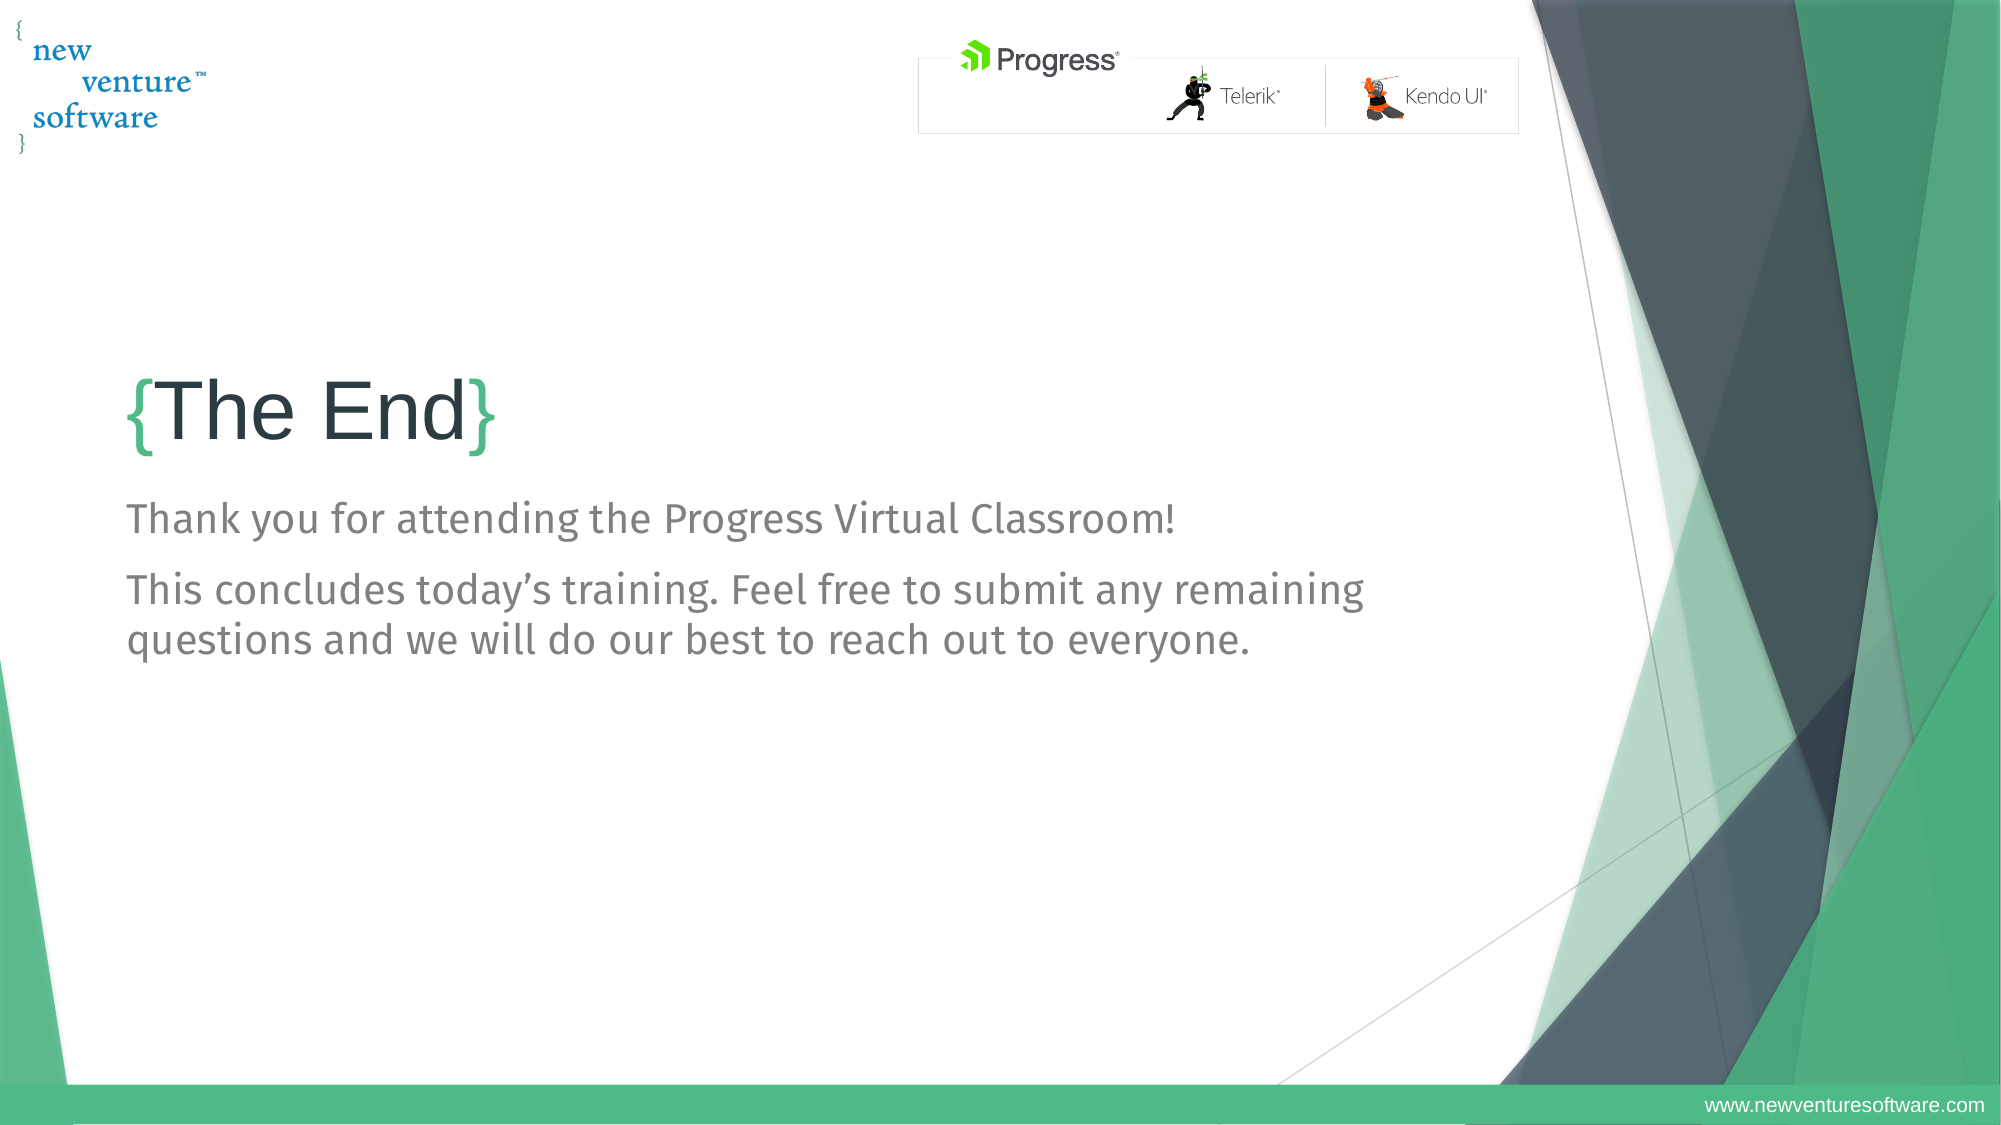

# {The End}
Thank you for attending the Progress Virtual Classroom!
This concludes today’s training. Feel free to submit any remaining questions and we will do our best to reach out to everyone.